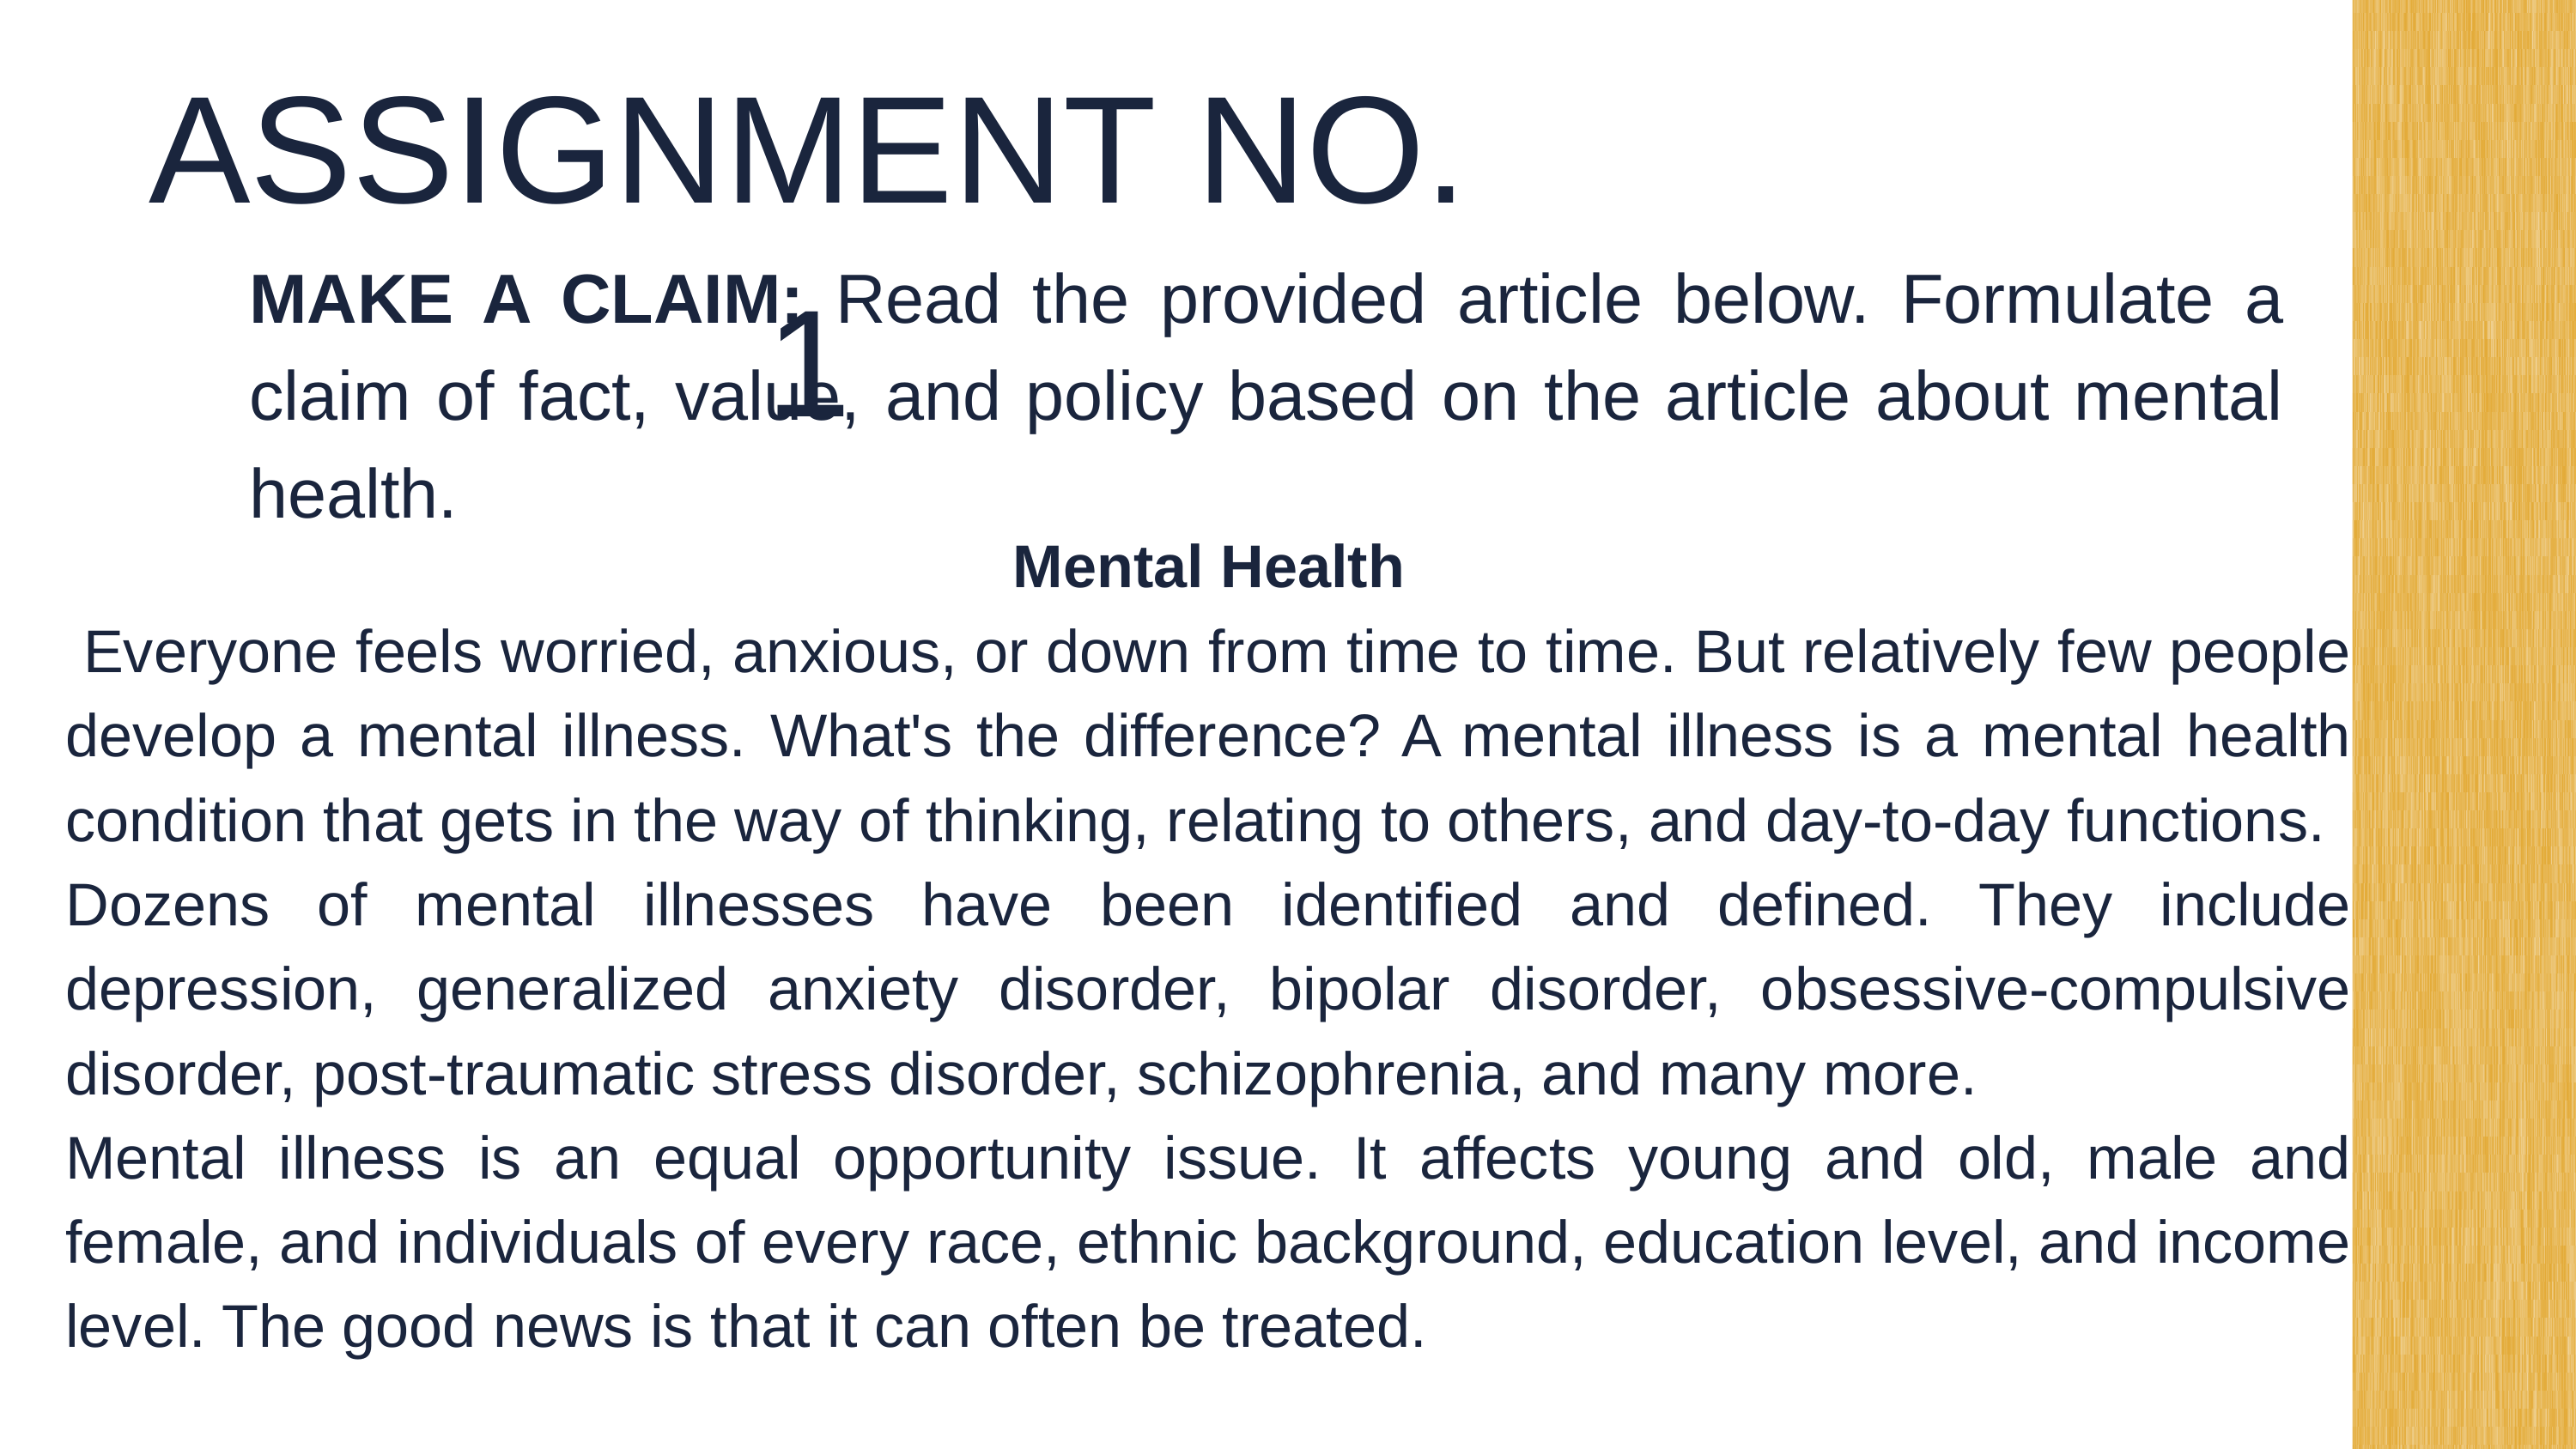

ASSIGNMENT NO. 1
MAKE A CLAIM: Read the provided article below. Formulate a claim of fact, value, and policy based on the article about mental health.
Mental Health
 Everyone feels worried, anxious, or down from time to time. But relatively few people develop a mental illness. What's the difference? A mental illness is a mental health condition that gets in the way of thinking, relating to others, and day-to-day functions.
Dozens of mental illnesses have been identified and defined. They include depression, generalized anxiety disorder, bipolar disorder, obsessive-compulsive disorder, post-traumatic stress disorder, schizophrenia, and many more.
Mental illness is an equal opportunity issue. It affects young and old, male and female, and individuals of every race, ethnic background, education level, and income level. The good news is that it can often be treated.